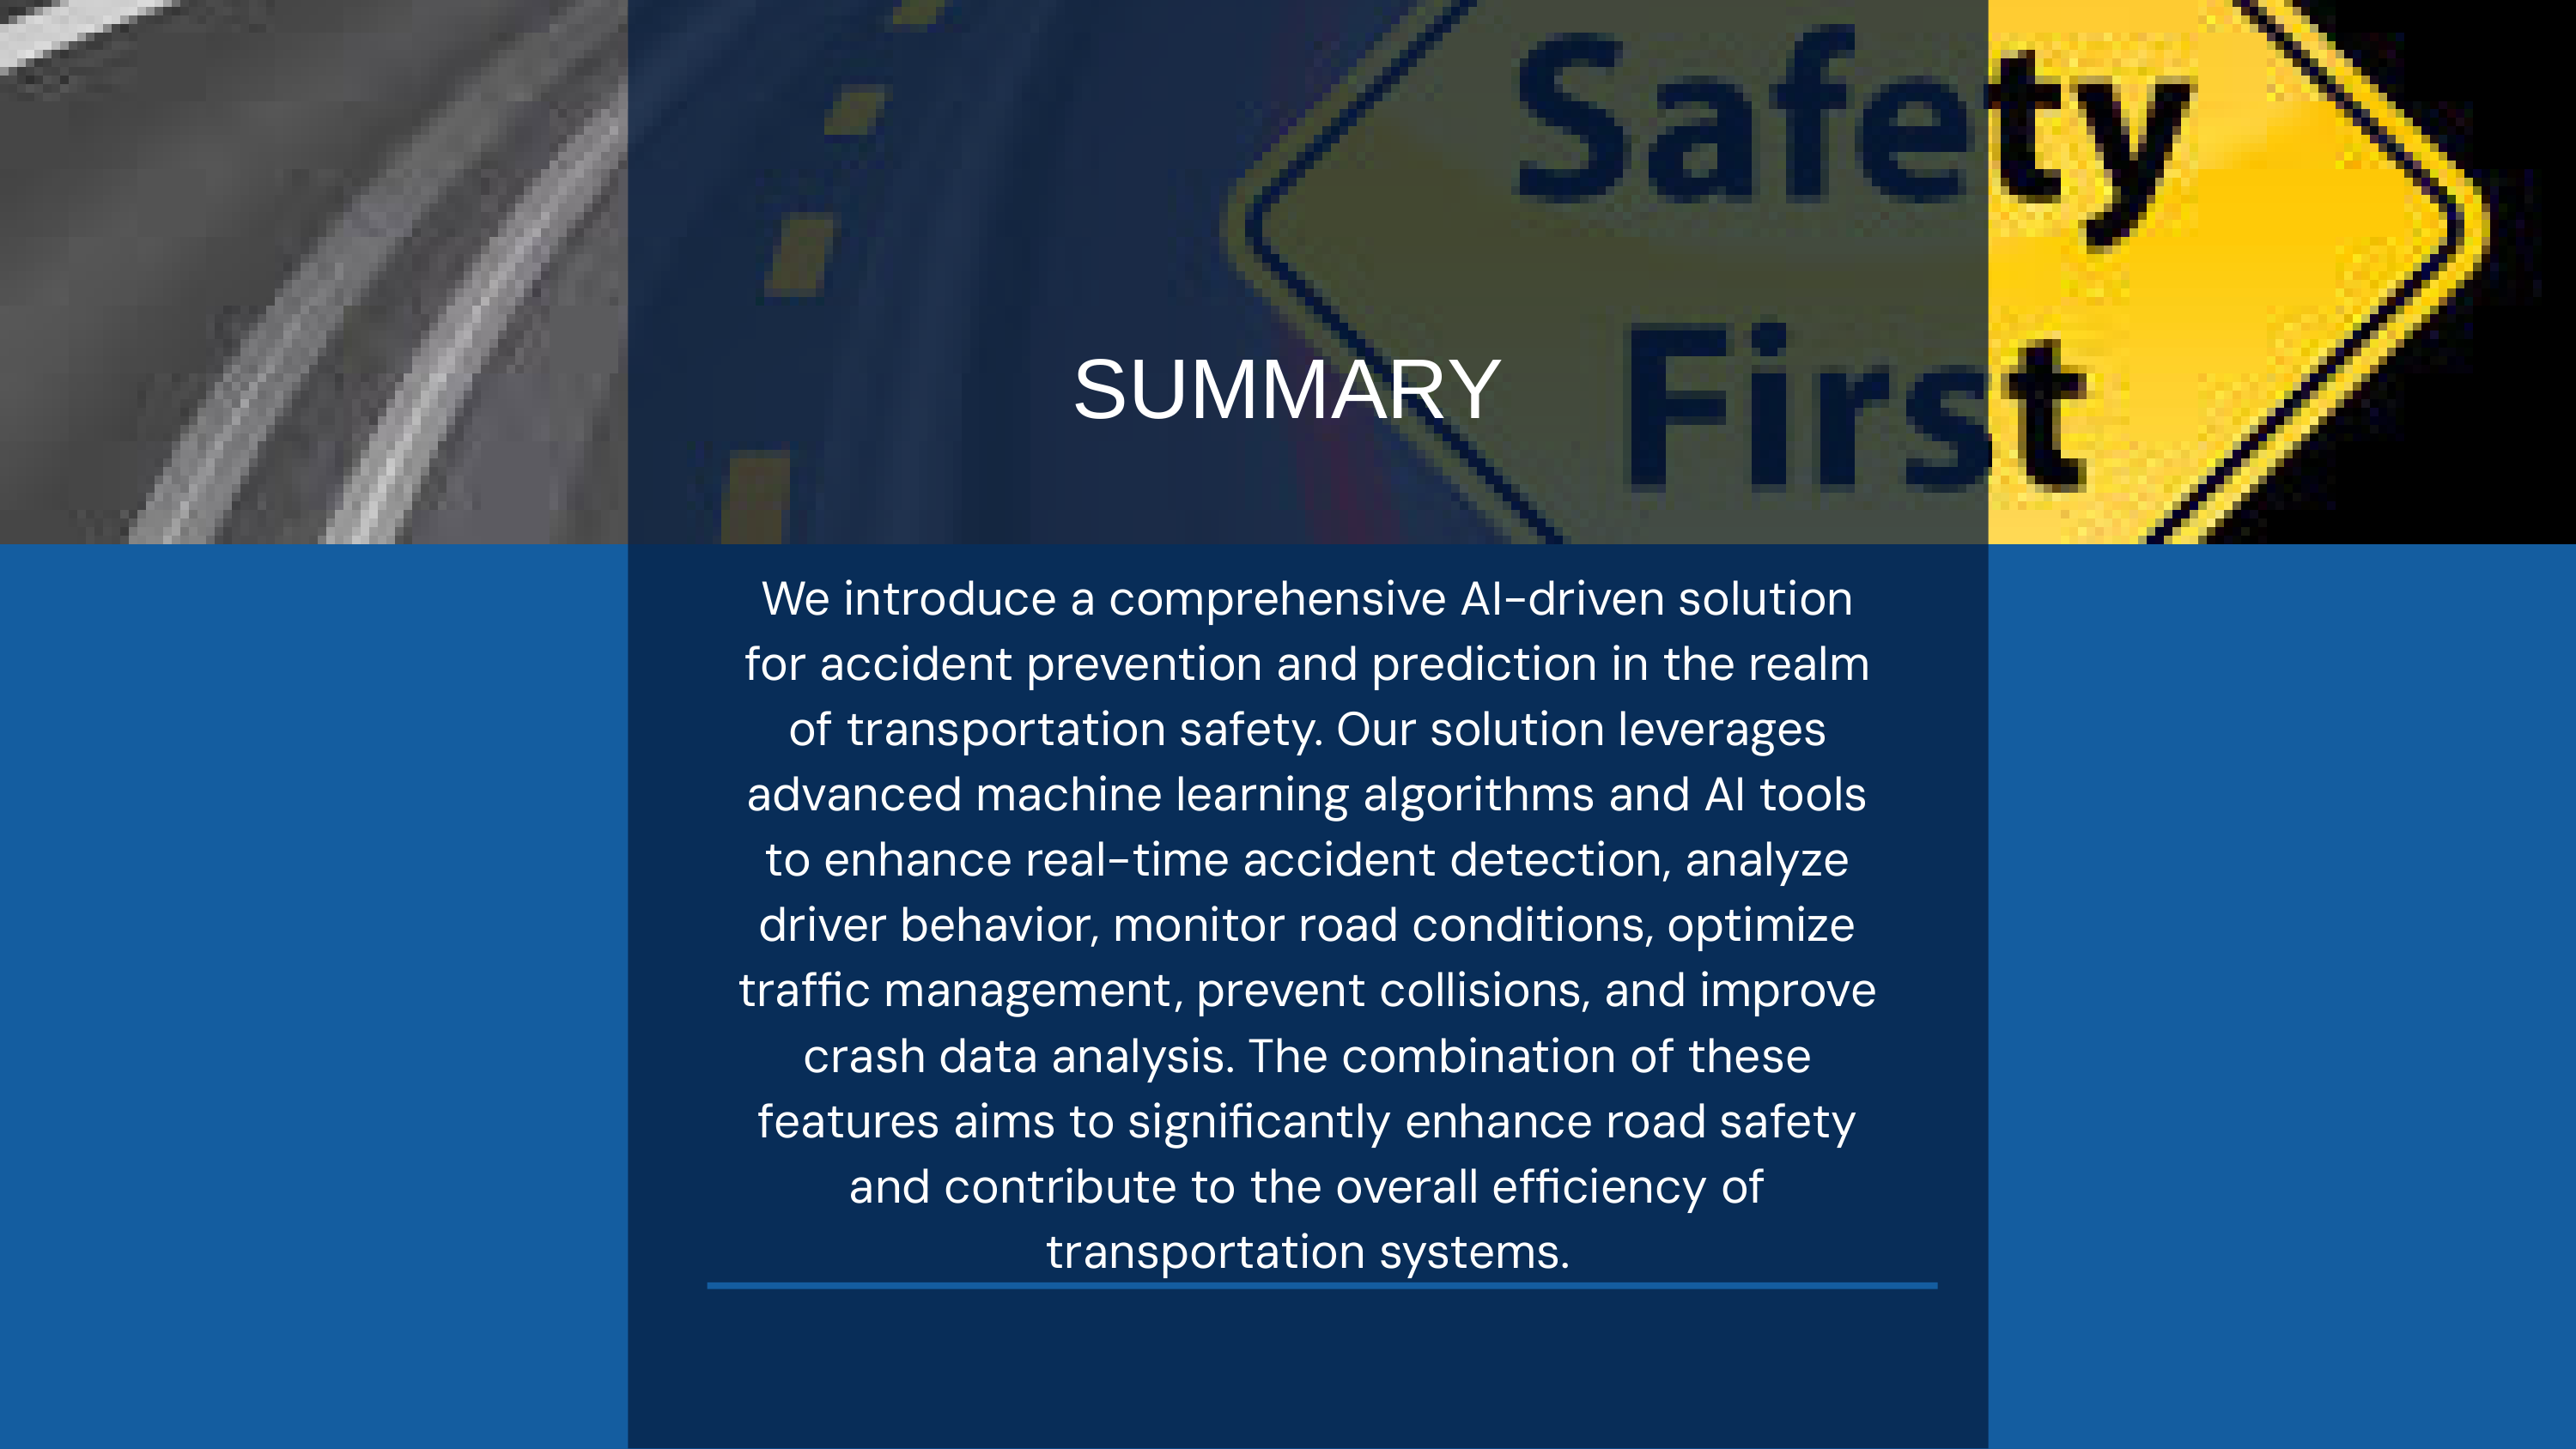

SUMMARY
We introduce a comprehensive AI-driven solution for accident prevention and prediction in the realm of transportation safety. Our solution leverages advanced machine learning algorithms and AI tools to enhance real-time accident detection, analyze driver behavior, monitor road conditions, optimize traffic management, prevent collisions, and improve crash data analysis. The combination of these features aims to significantly enhance road safety and contribute to the overall efficiency of transportation systems.